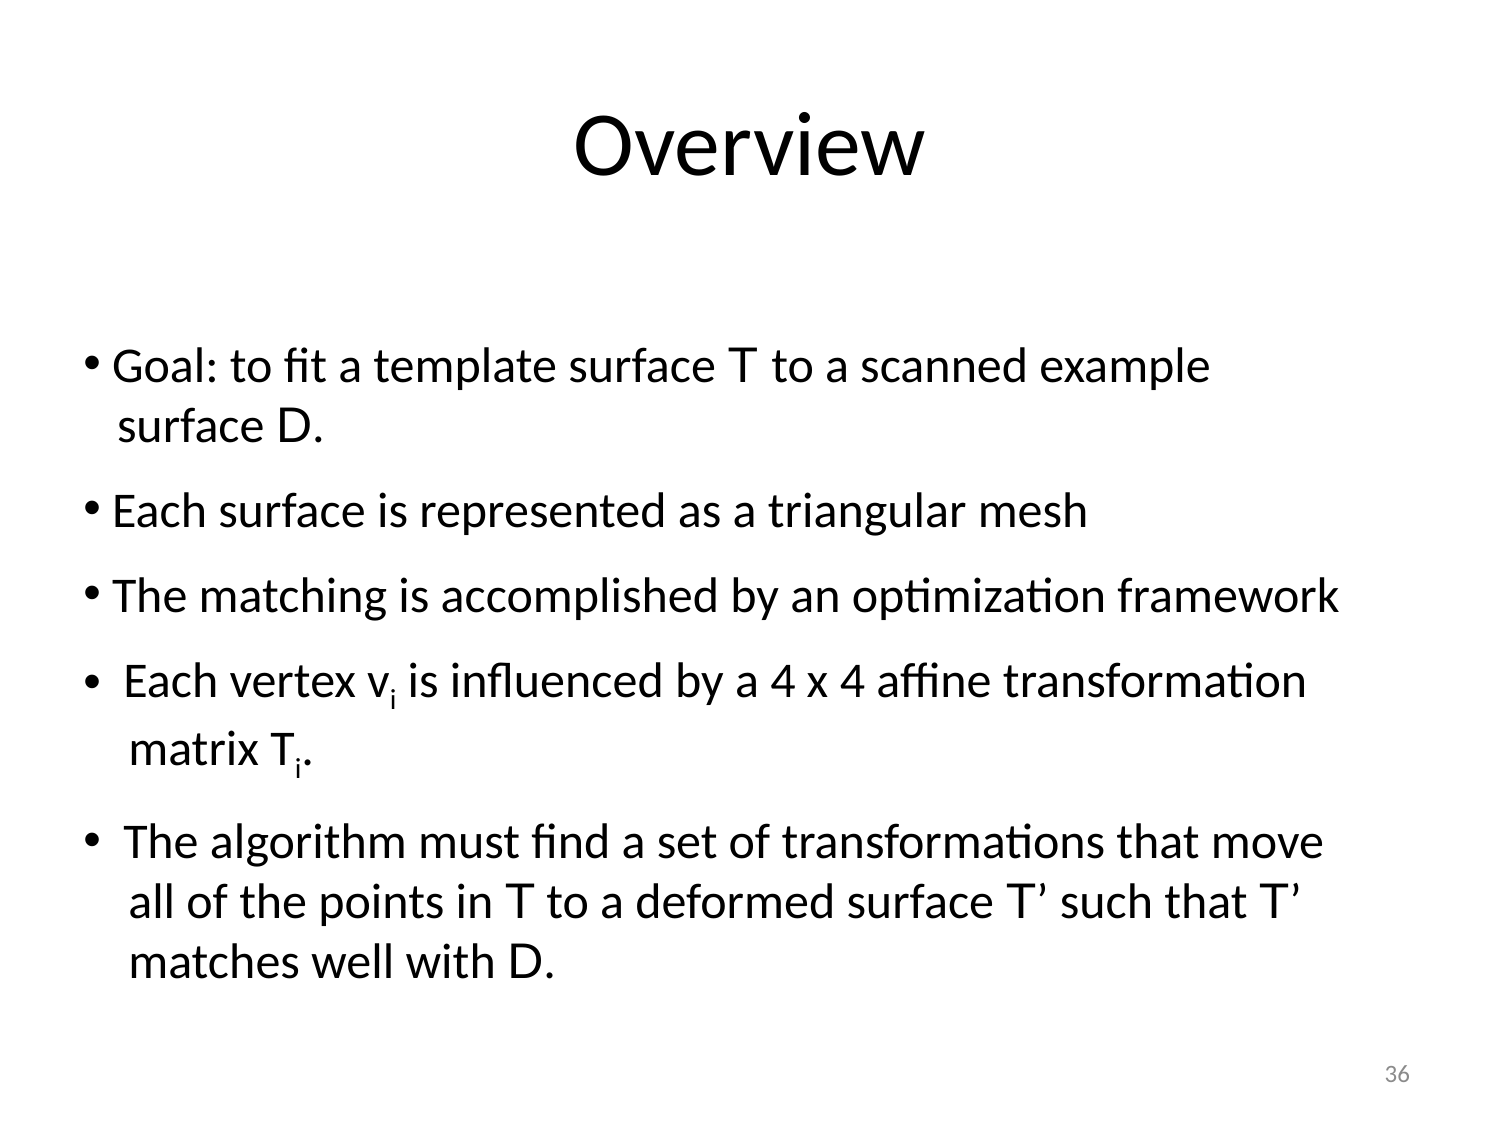

# Overview
 Goal: to fit a template surface T to a scanned example
   surface D.
 Each surface is represented as a triangular mesh
 The matching is accomplished by an optimization framework
  Each vertex vi is influenced by a 4 x 4 affine transformation
    matrix Ti.
  The algorithm must find a set of transformations that move
    all of the points in T to a deformed surface T’ such that T’
    matches well with D.
36